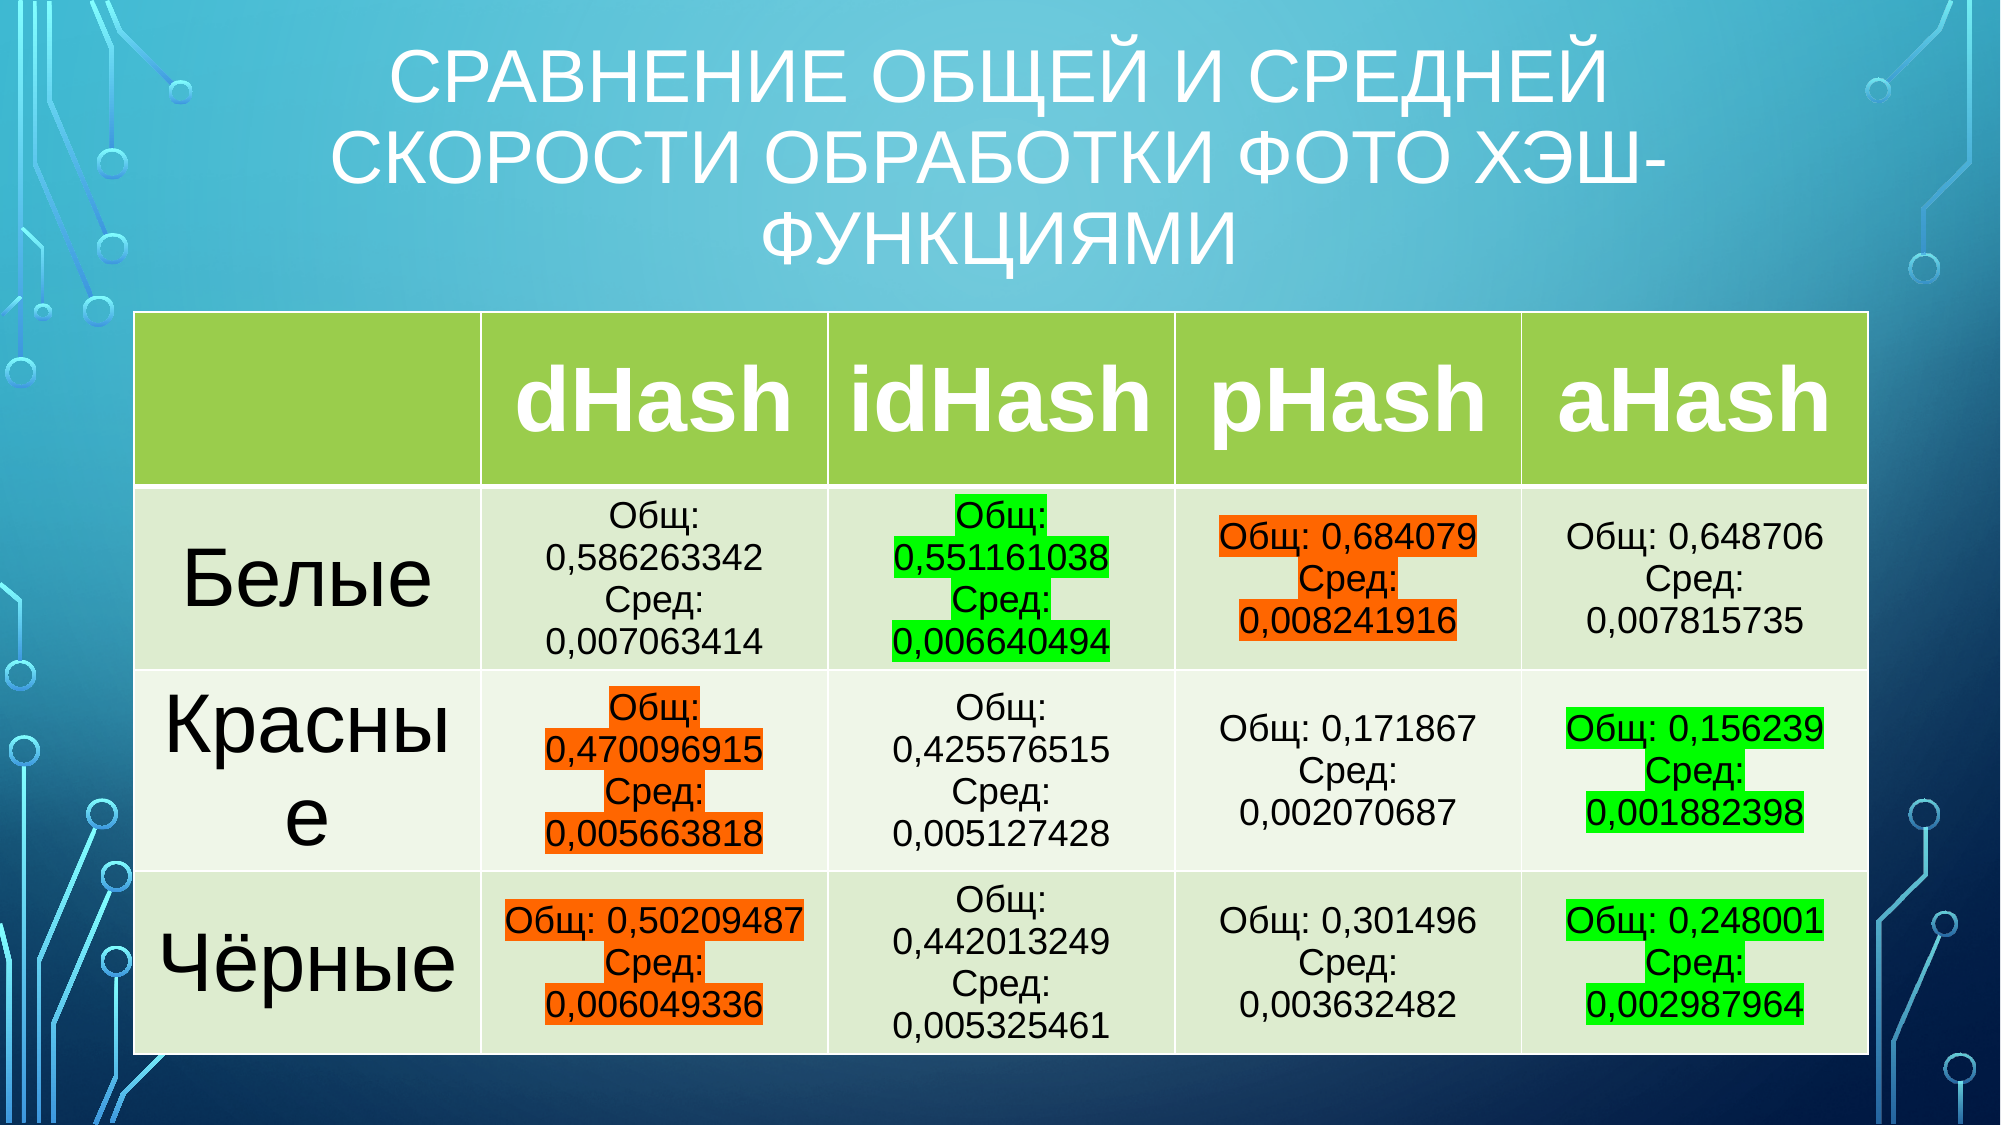

# Сравнение общей и средней скорости обработки фото хэш-функциями
|  | dHash | idHash | pHash | aHash |
| --- | --- | --- | --- | --- |
| Белые | Общ: 0,586263342 Сред: 0,007063414 | Общ: 0,551161038 Сред: 0,006640494 | Общ: 0,684079 Сред: 0,008241916 | Общ: 0,648706 Сред: 0,007815735 |
| Красные | Общ: 0,470096915 Сред: 0,005663818 | Общ: 0,425576515 Сред: 0,005127428 | Общ: 0,171867 Сред: 0,002070687 | Общ: 0,156239 Сред: 0,001882398 |
| Чёрные | Общ: 0,50209487 Сред: 0,006049336 | Общ: 0,442013249 Сред: 0,005325461 | Общ: 0,301496 Сред: 0,003632482 | Общ: 0,248001 Сред: 0,002987964 |